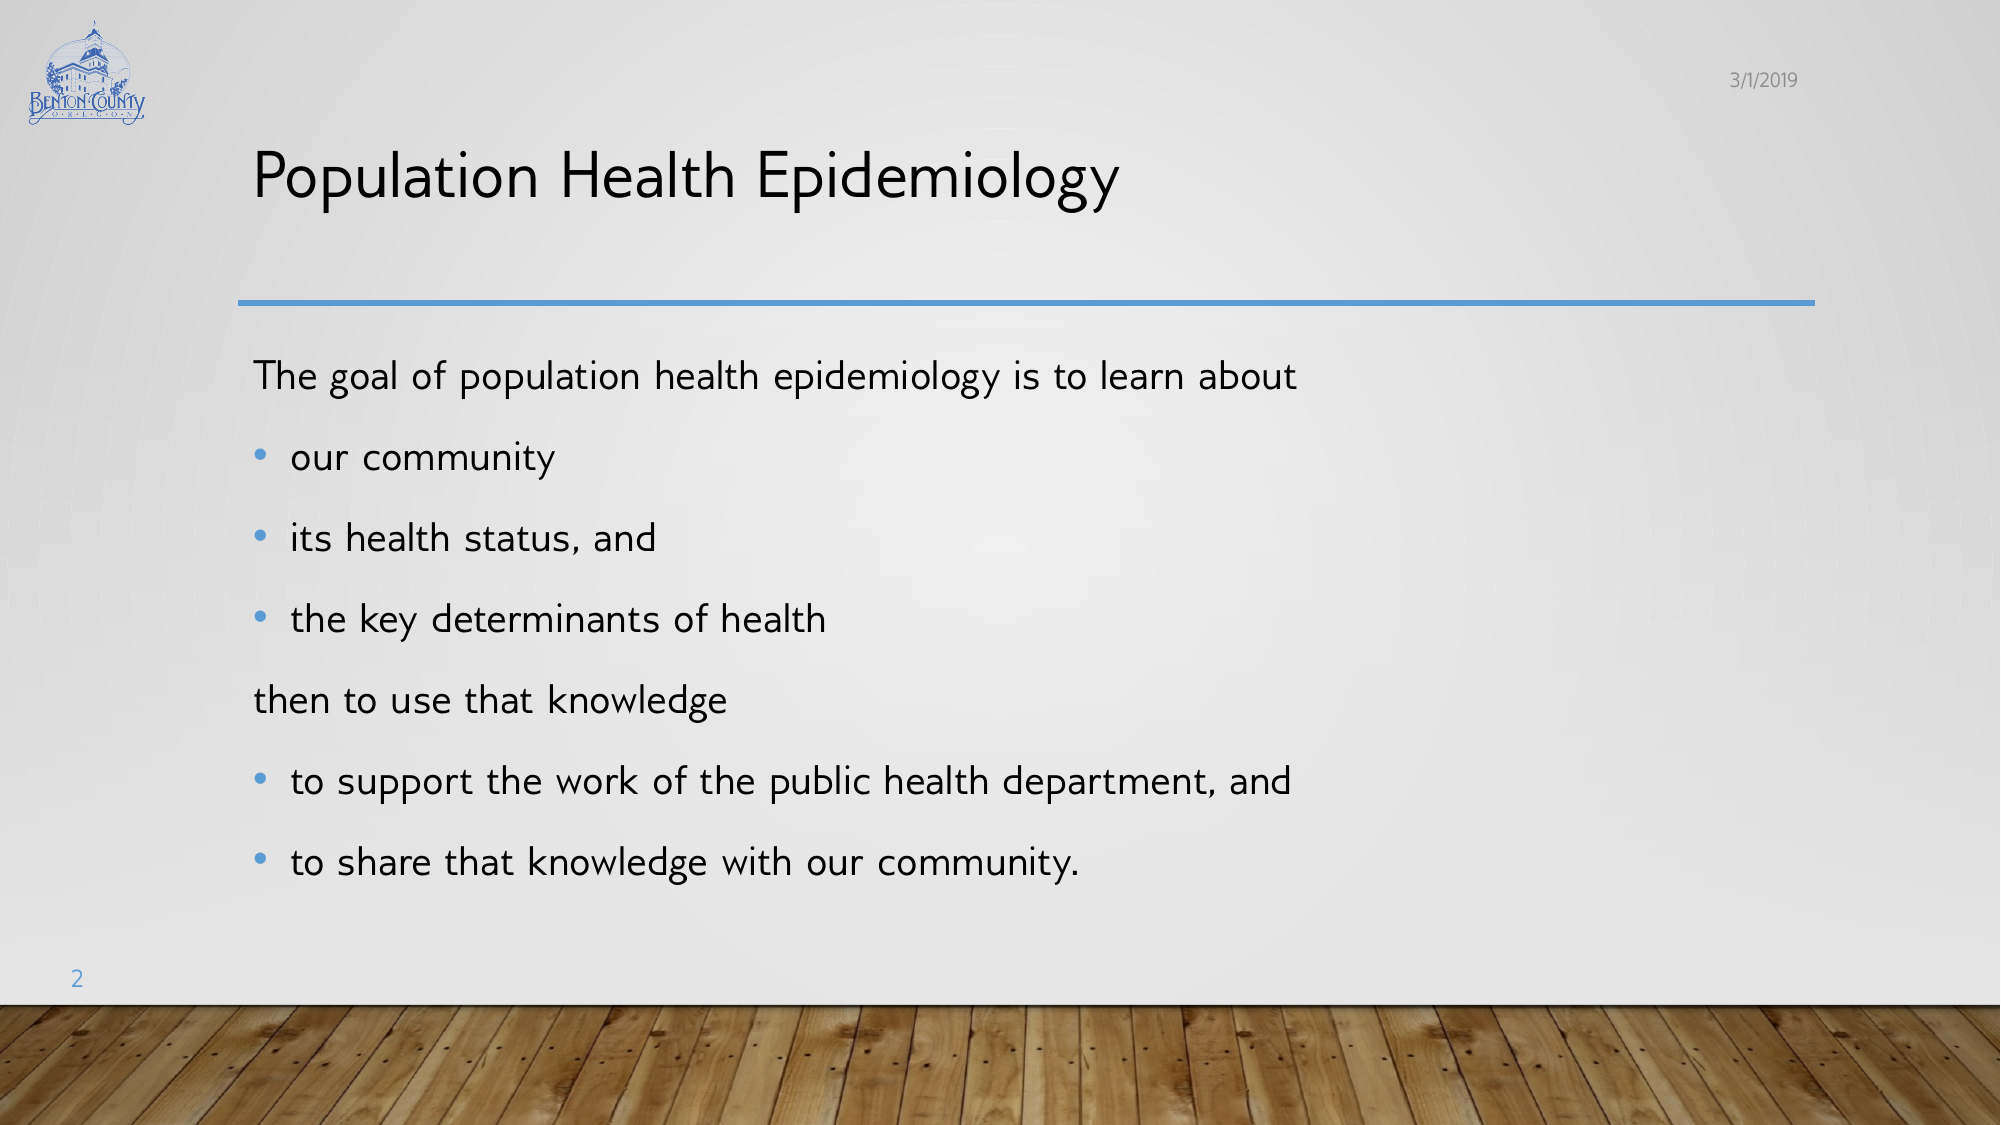

3/1/2019
# Population Health Epidemiology
The goal of population health epidemiology is to learn about
our community
its health status, and
the key determinants of health
then to use that knowledge
to support the work of the public health department, and
to share that knowledge with our community.
2